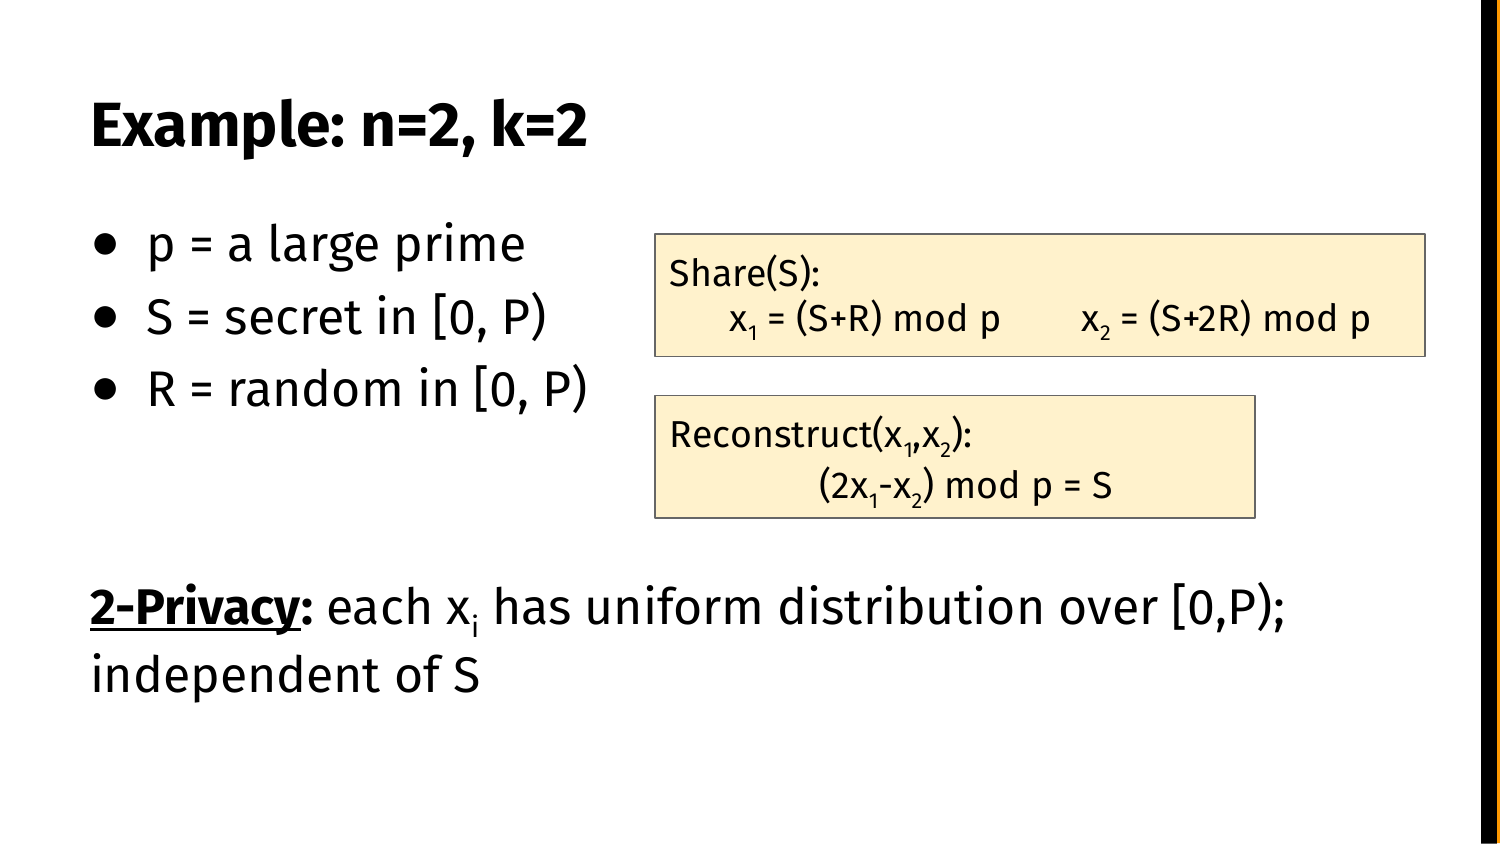

# Example: n=2, k=2
p = a large prime
S = secret in [0, P)
R = random in [0, P)

2-Privacy: each xi has uniform distribution over [0,P); independent of S
Share(S):
      x1 = (S+R) mod p        x2 = (S+2R) mod p
Reconstruct(x1,x2):
	(2x1-x2) mod p = S